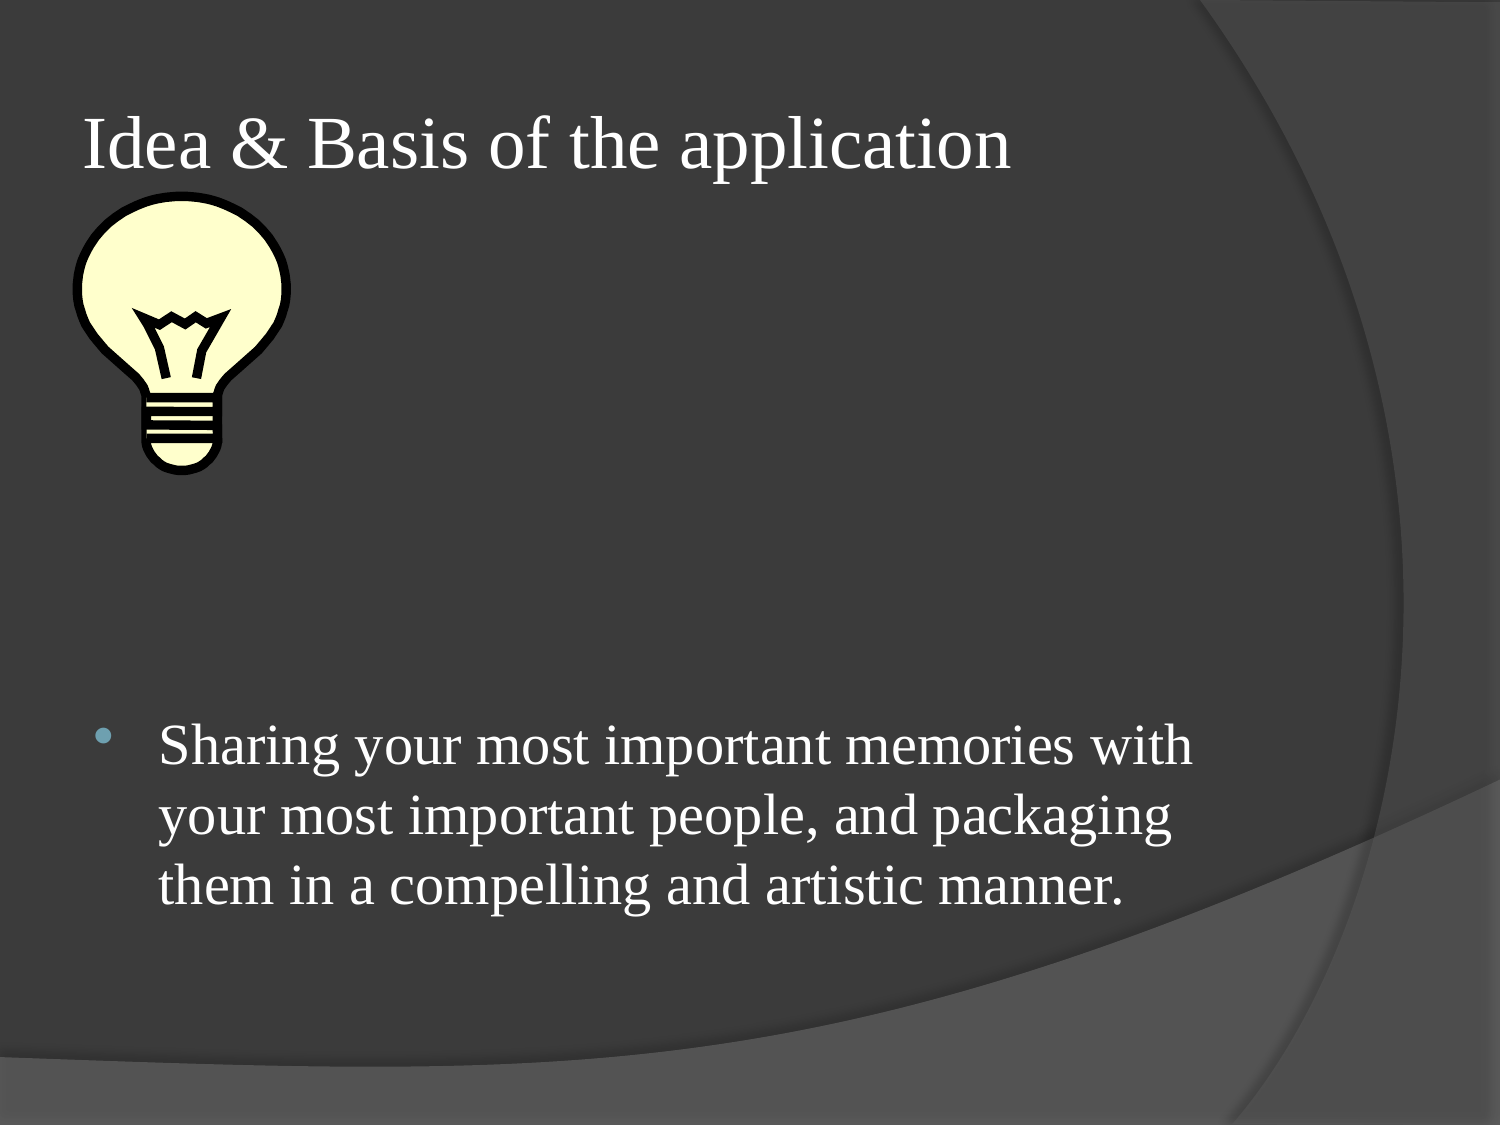

# Idea & Basis of the application

Sharing your most important memories with your most important people, and packaging them in a compelling and artistic manner.